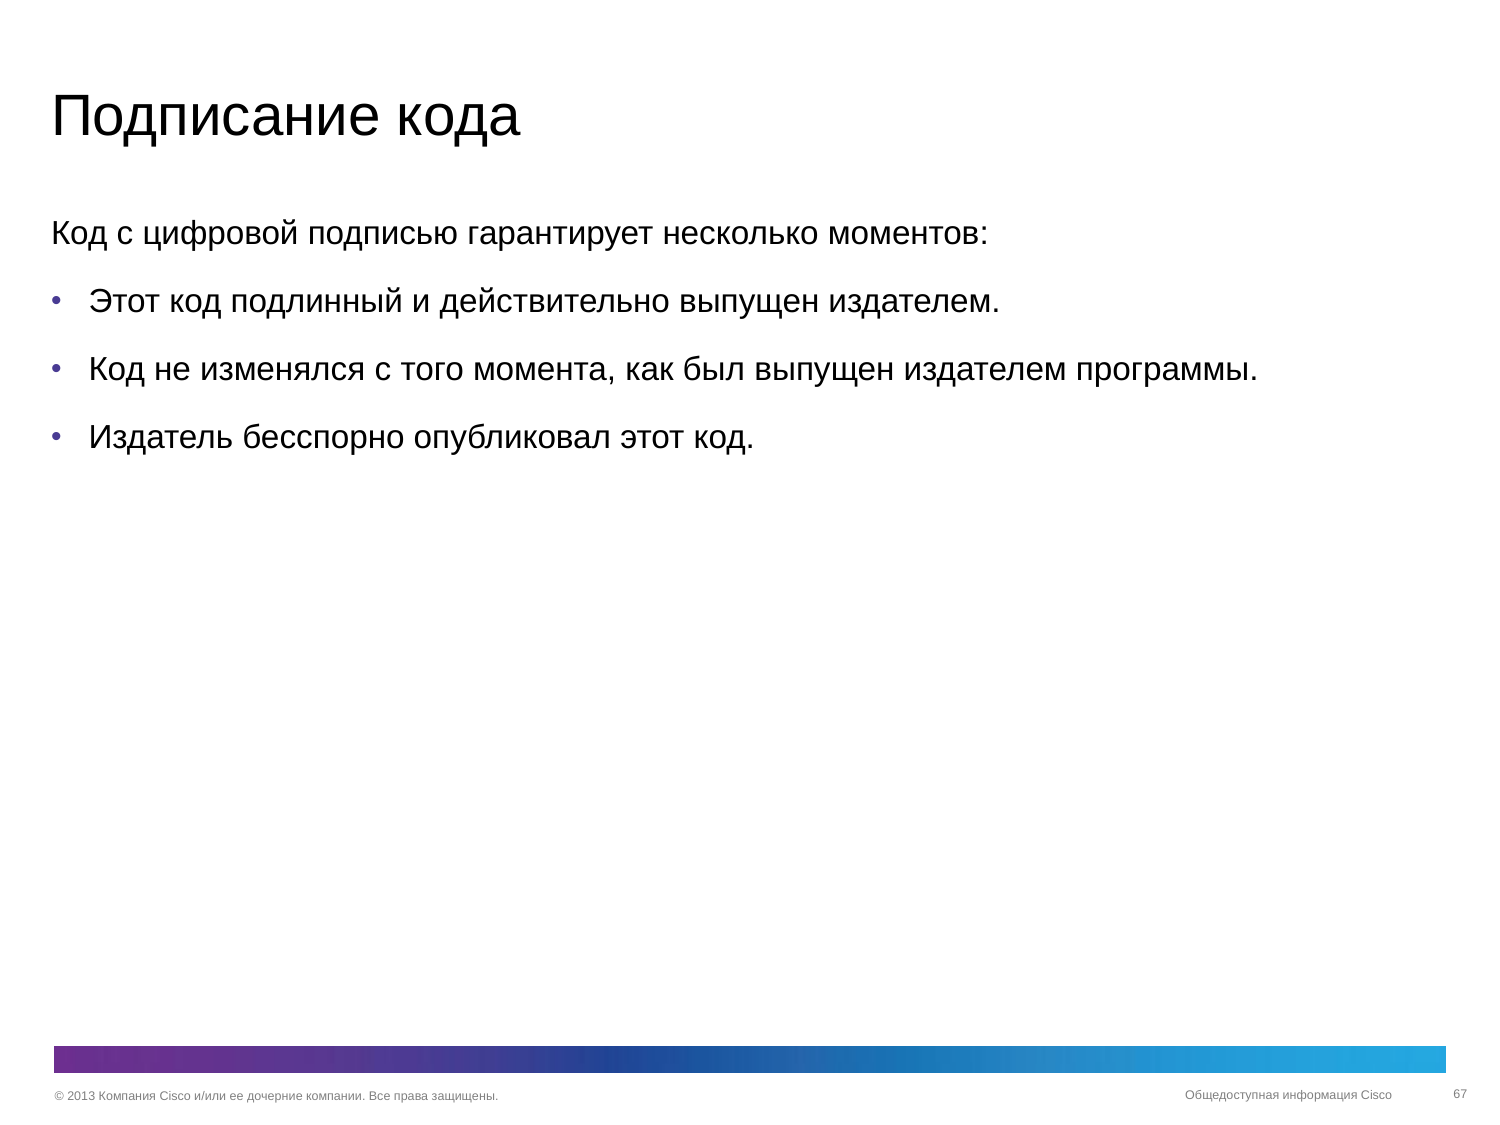

# Подписание кода
Код с цифровой подписью гарантирует несколько моментов:
Этот код подлинный и действительно выпущен издателем.
Код не изменялся с того момента, как был выпущен издателем программы.
Издатель бесспорно опубликовал этот код.